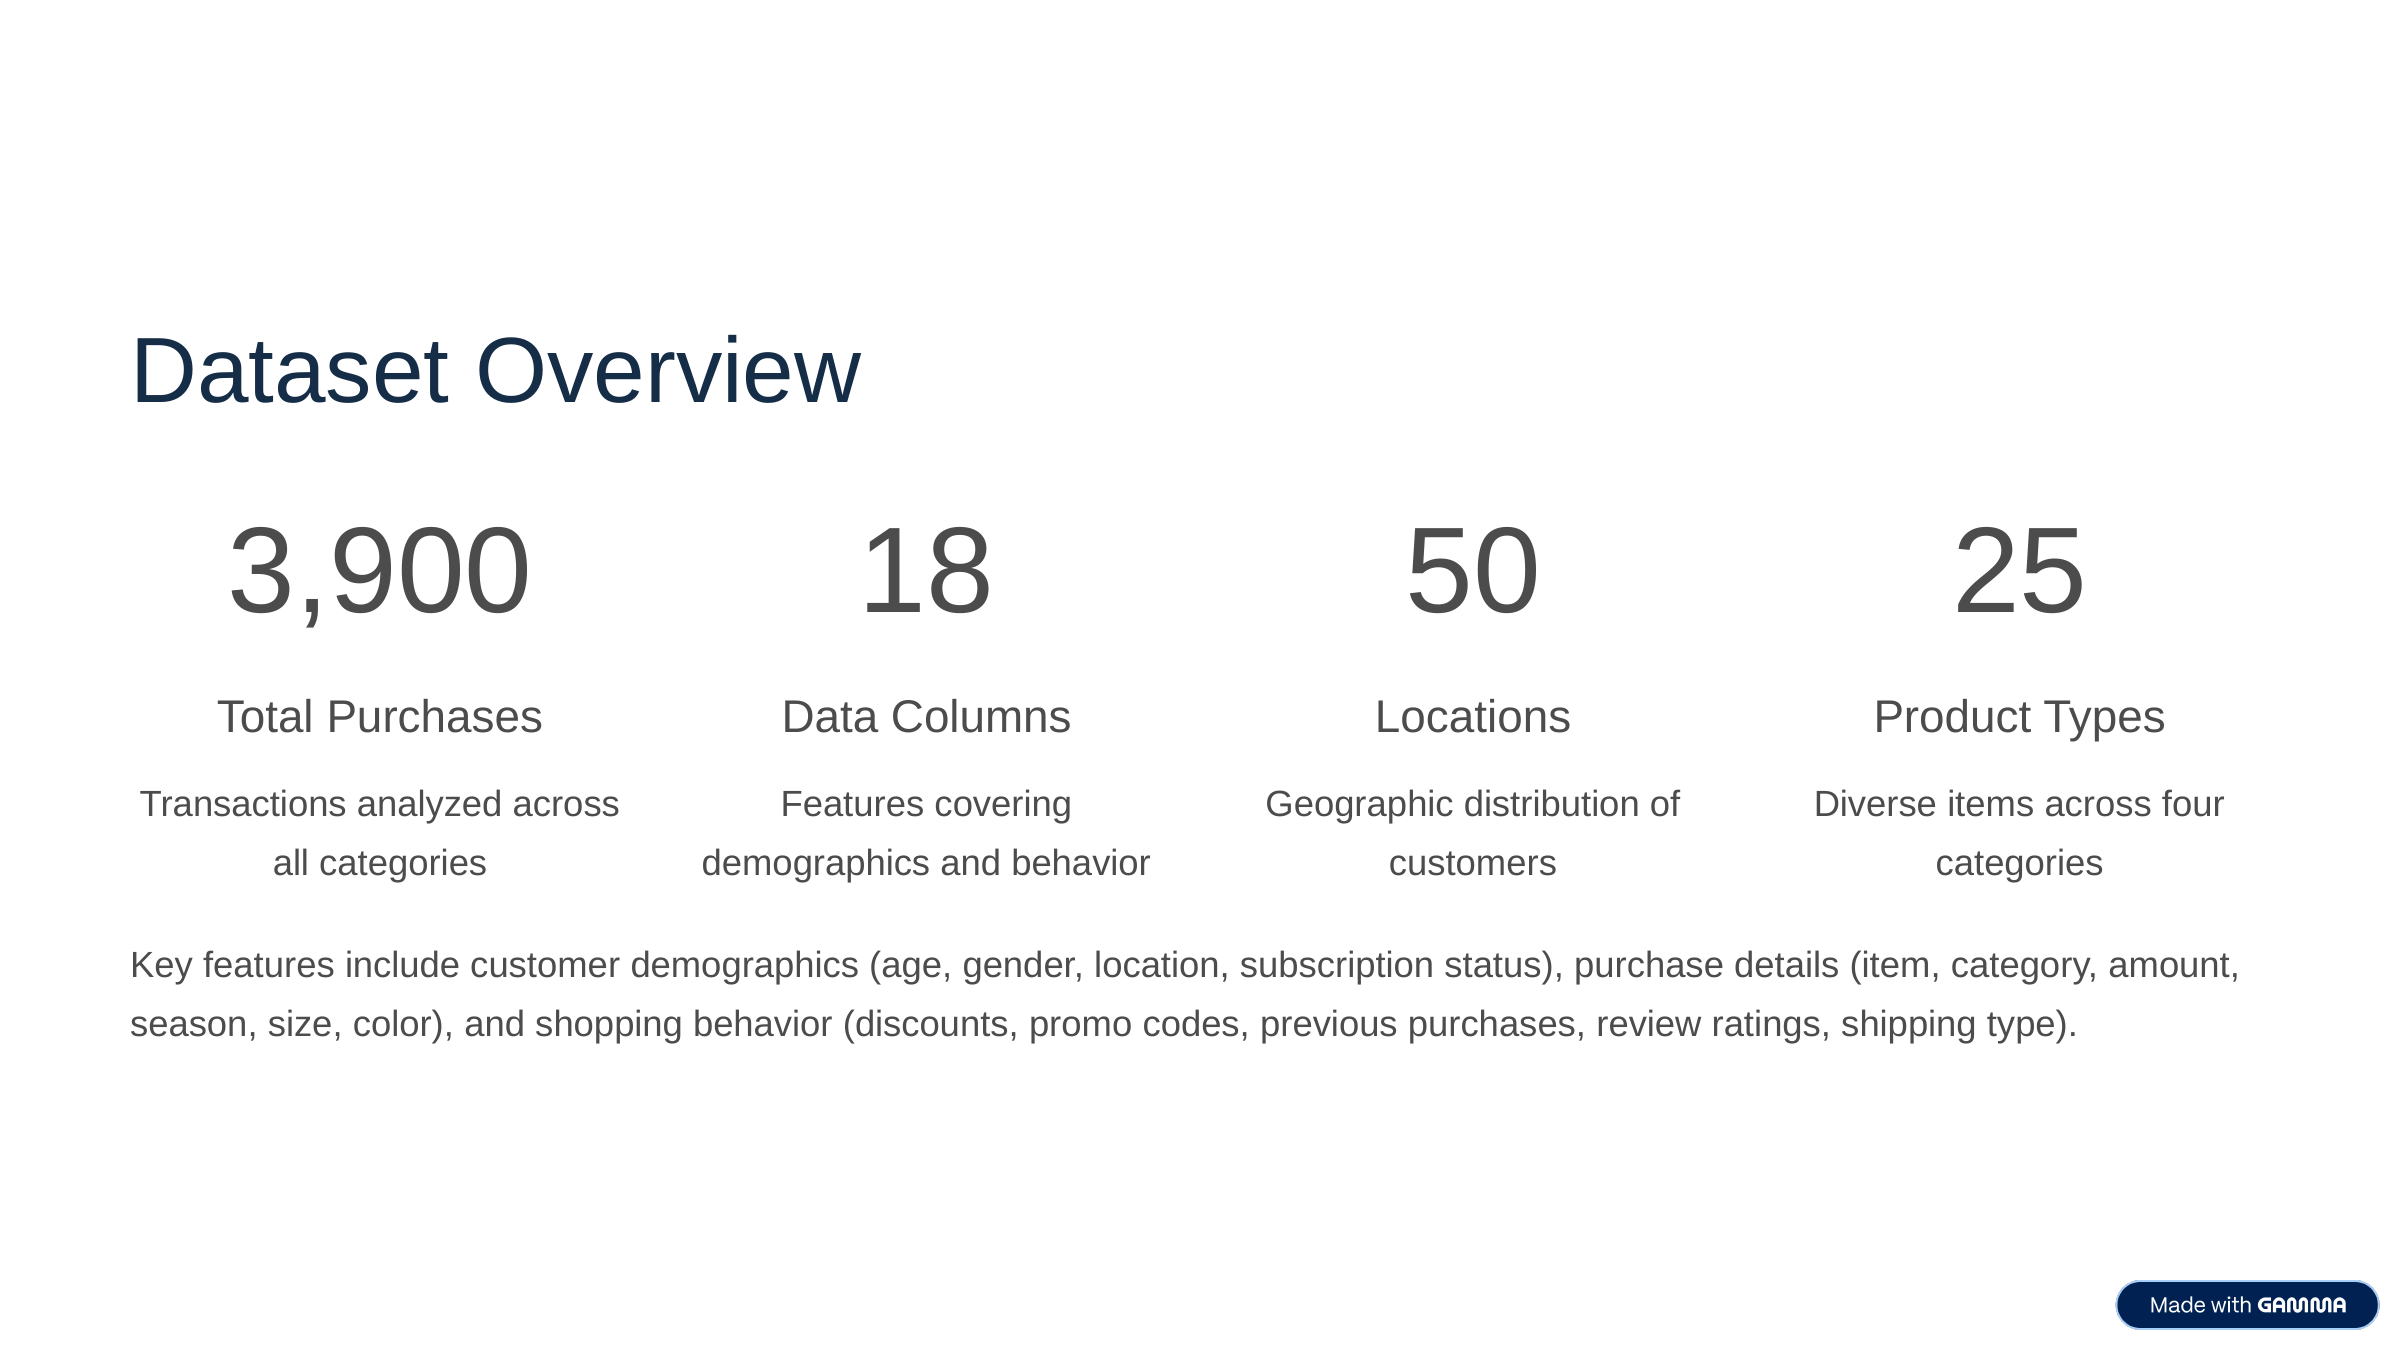

Dataset Overview
3,900
18
50
25
Total Purchases
Data Columns
Locations
Product Types
Transactions analyzed across all categories
Features covering demographics and behavior
Geographic distribution of customers
Diverse items across four categories
Key features include customer demographics (age, gender, location, subscription status), purchase details (item, category, amount, season, size, color), and shopping behavior (discounts, promo codes, previous purchases, review ratings, shipping type).